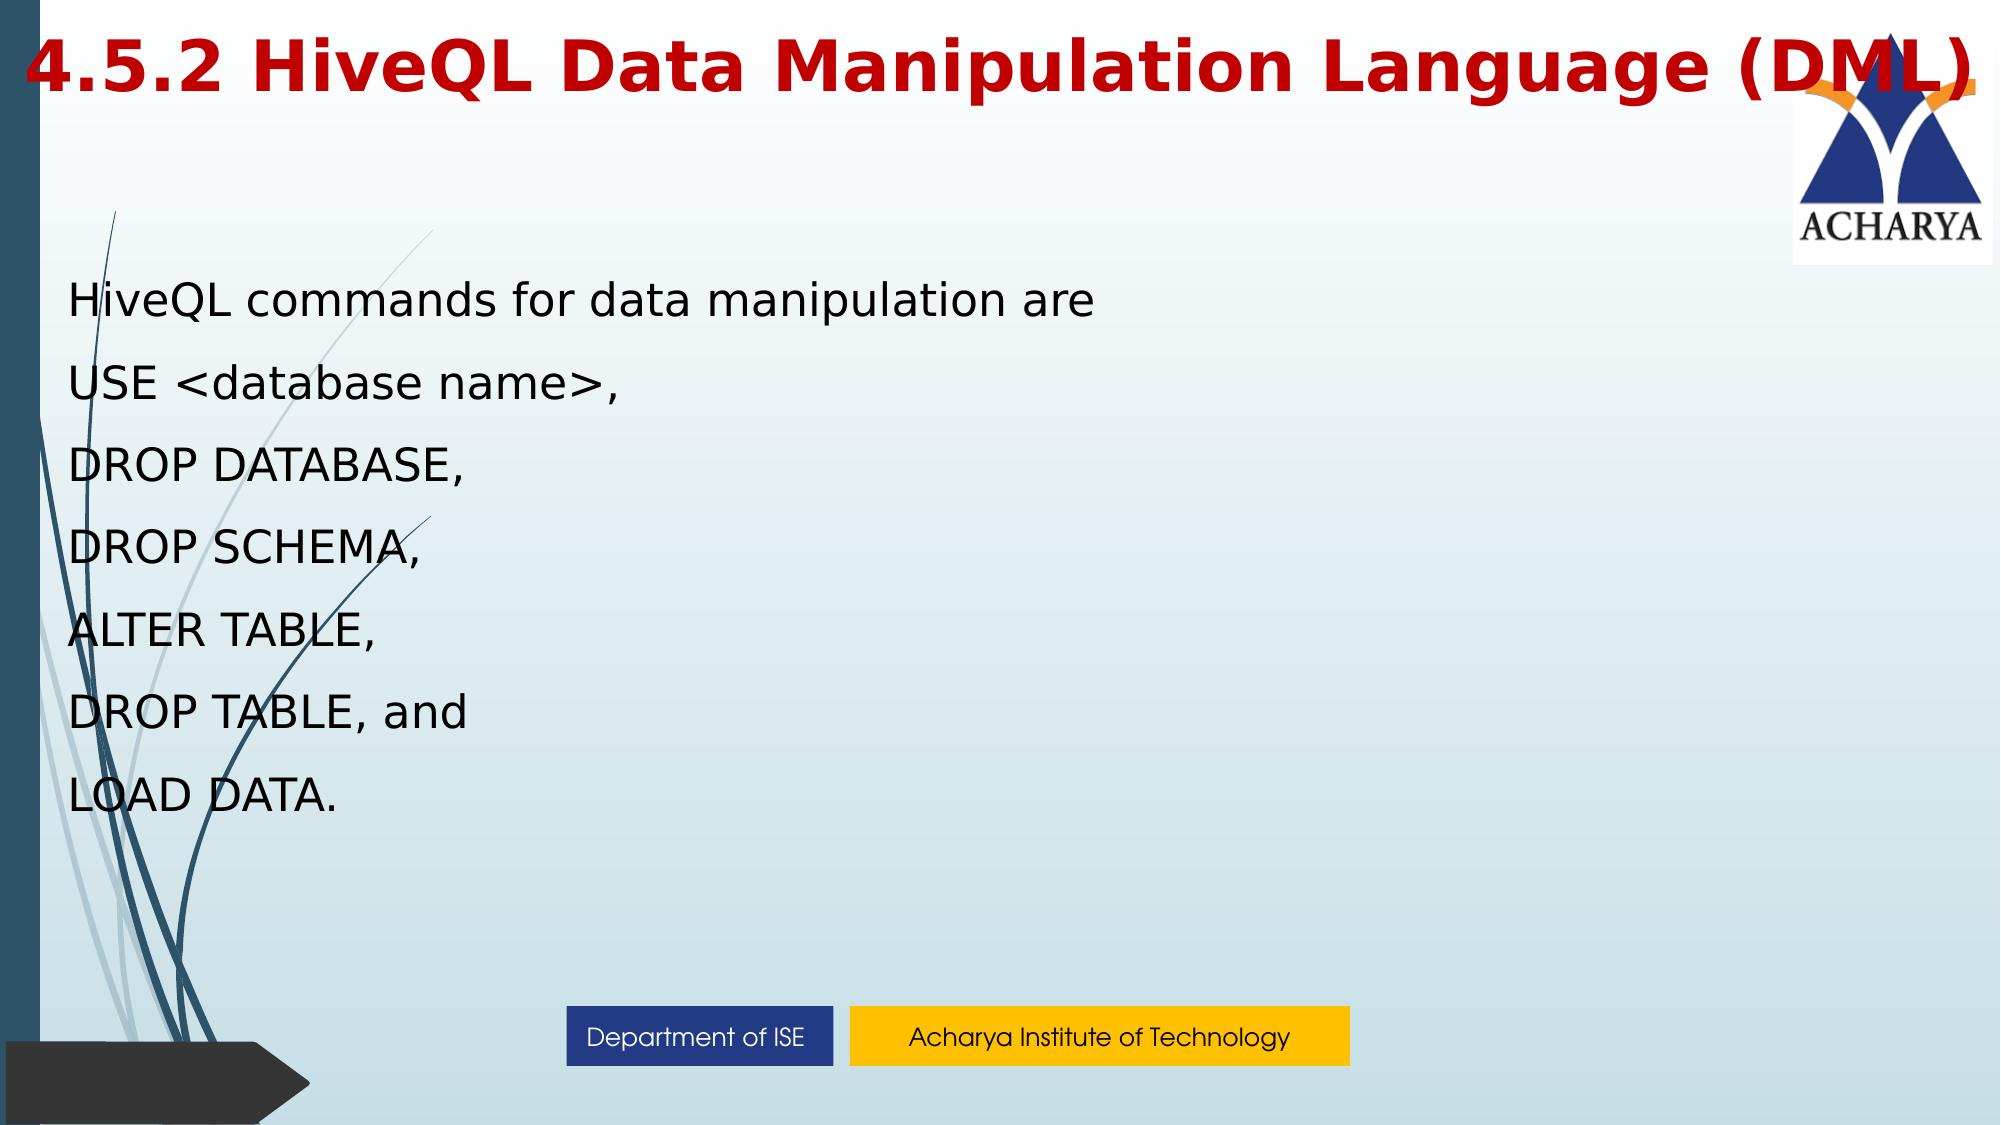

# 4.5.2 HiveQL Data Manipulation Language (DML)
HiveQL commands for data manipulation are
USE <database name>,
DROP DATABASE,
DROP SCHEMA,
ALTER TABLE,
DROP TABLE, and
LOAD DATA.